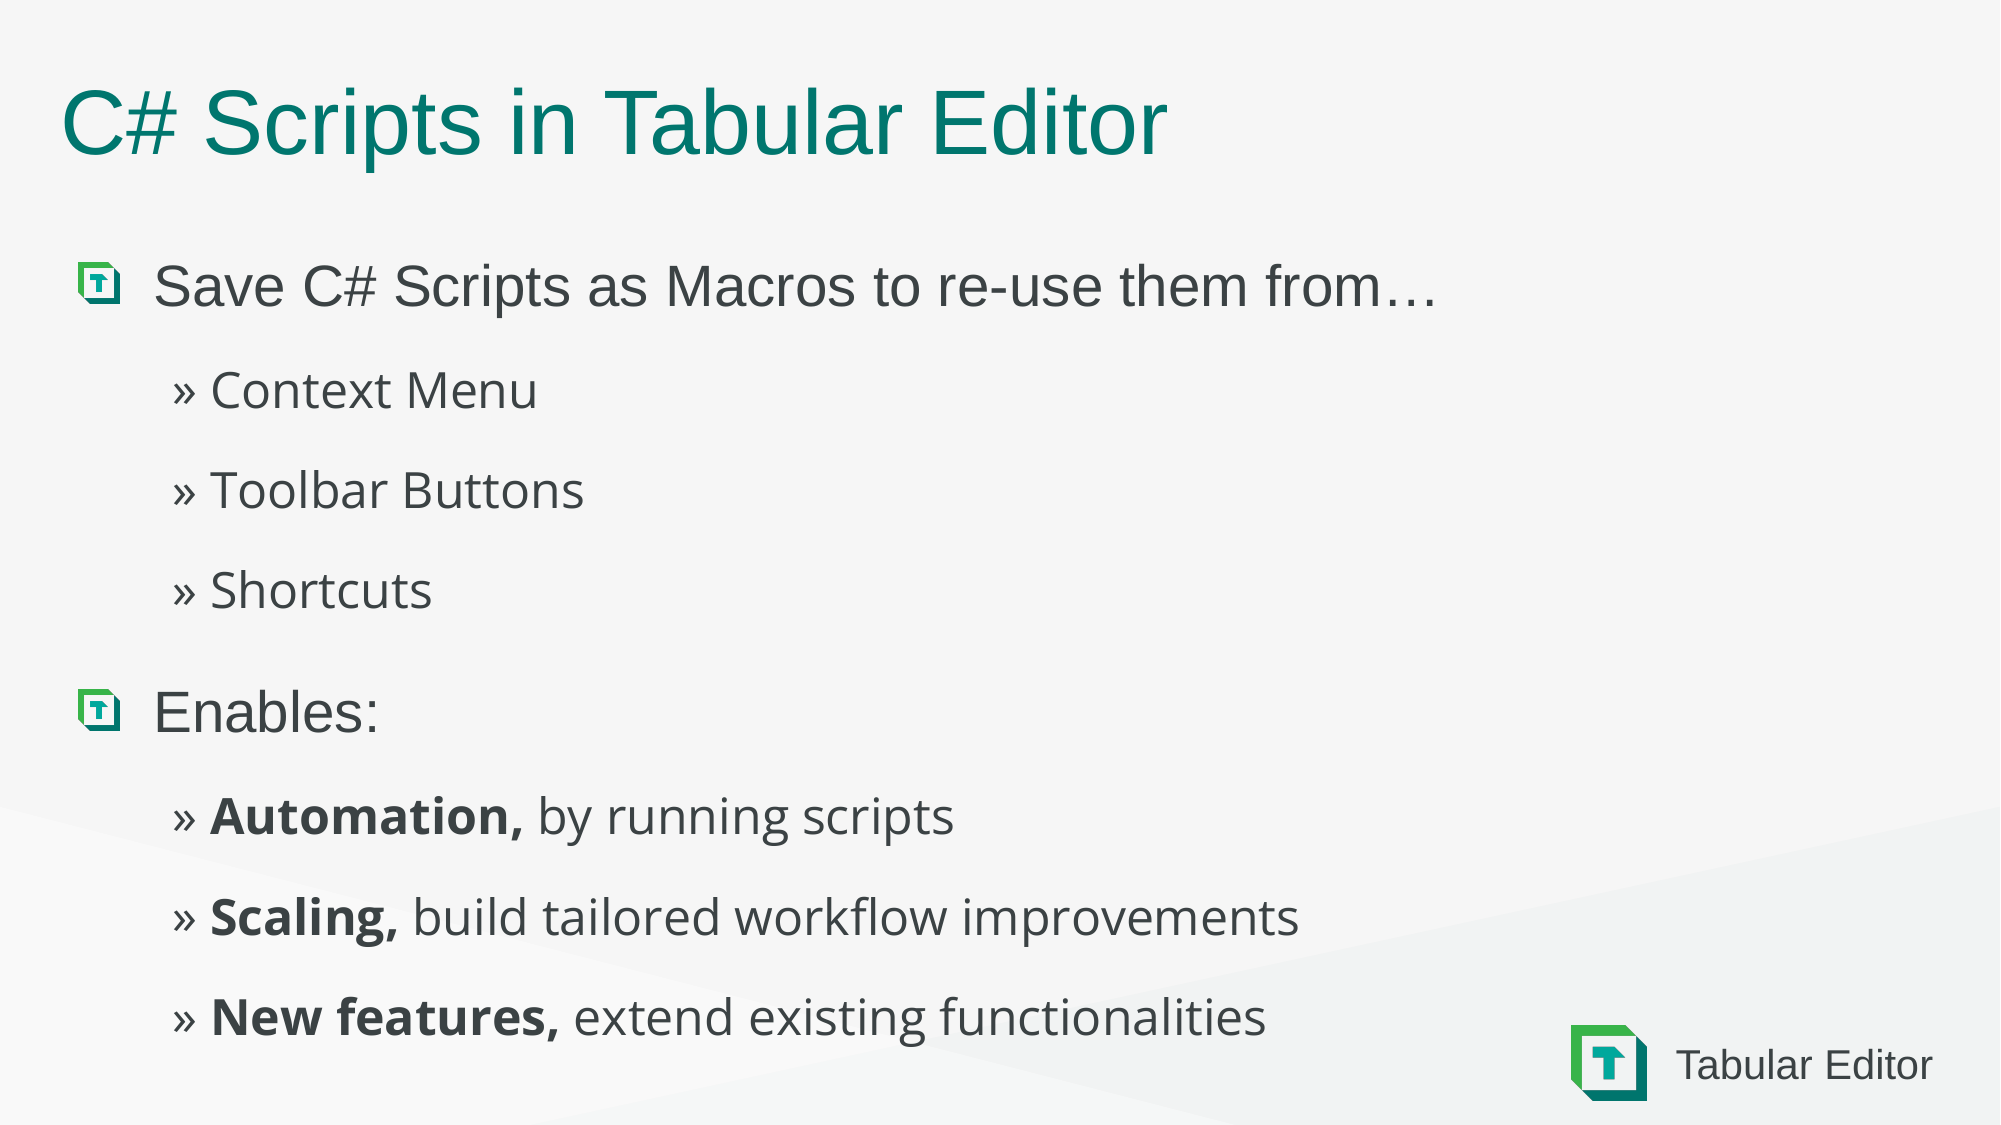

# C# Scripts in Tabular Editor
Save C# Scripts as Macros to re-use them from…
Context Menu
Toolbar Buttons
Shortcuts
Enables:
Automation, by running scripts
Scaling, build tailored workflow improvements
New features, extend existing functionalities